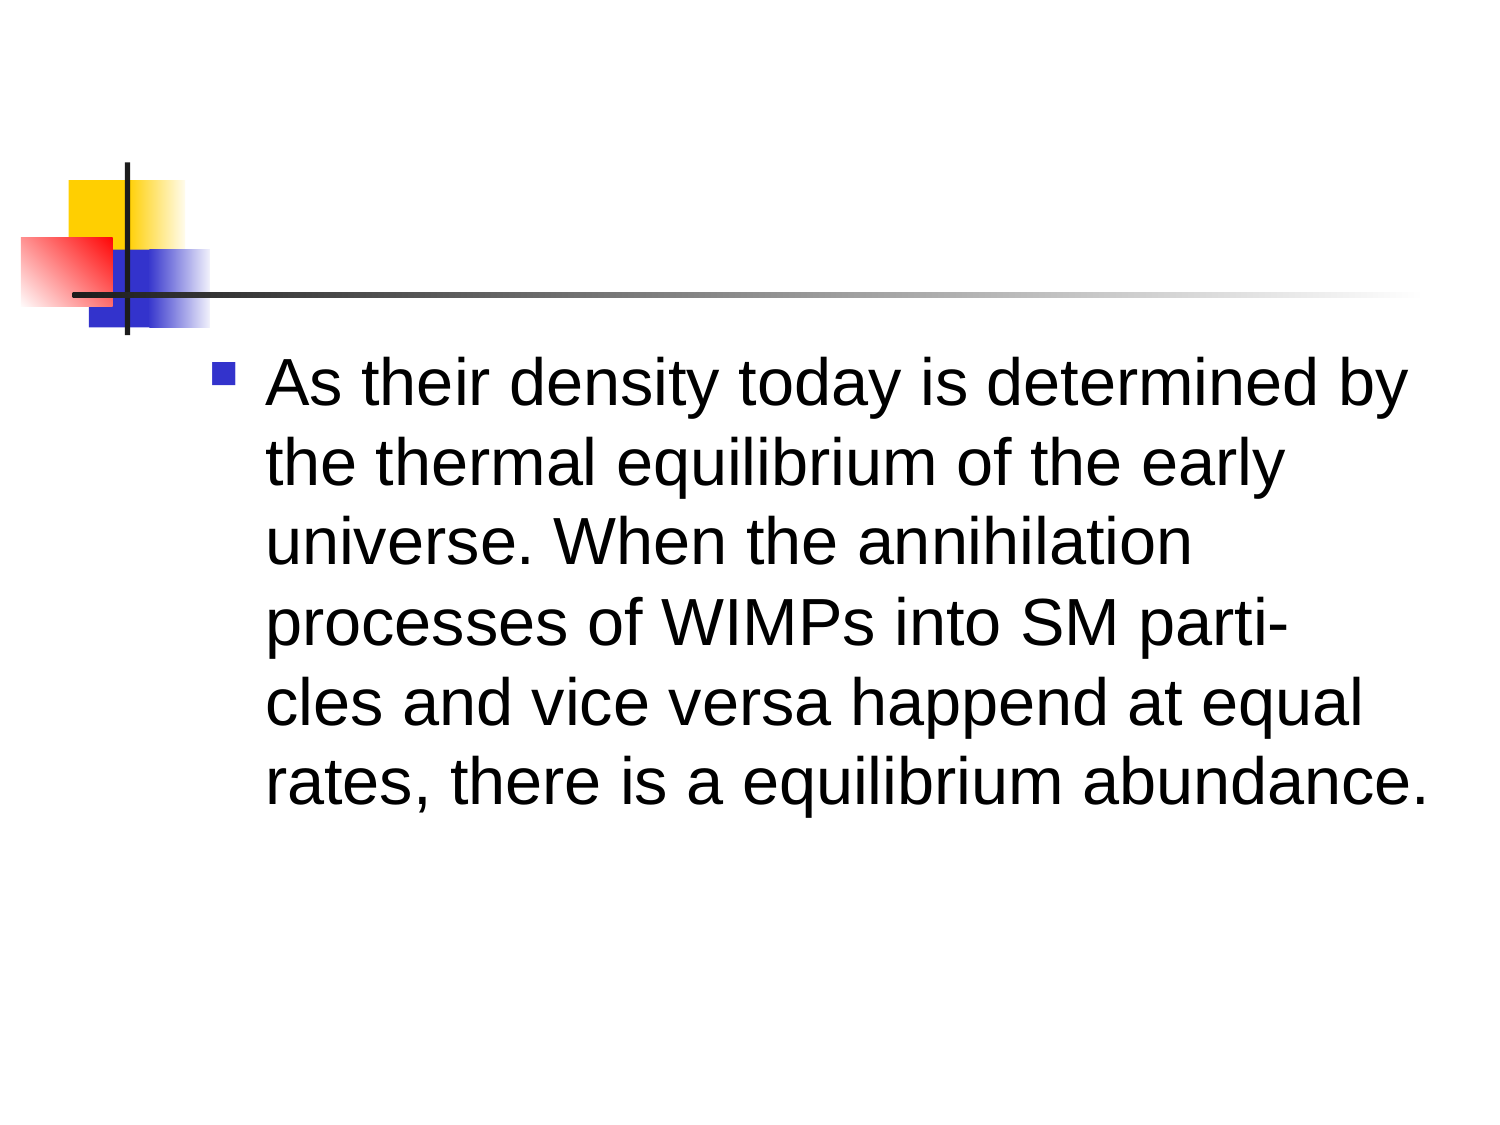

#
As their density today is determined by the thermal equilibrium of the early universe. When the annihilation processes of WIMPs into SM parti-
cles and vice versa happend at equal rates, there is a equilibrium abundance.